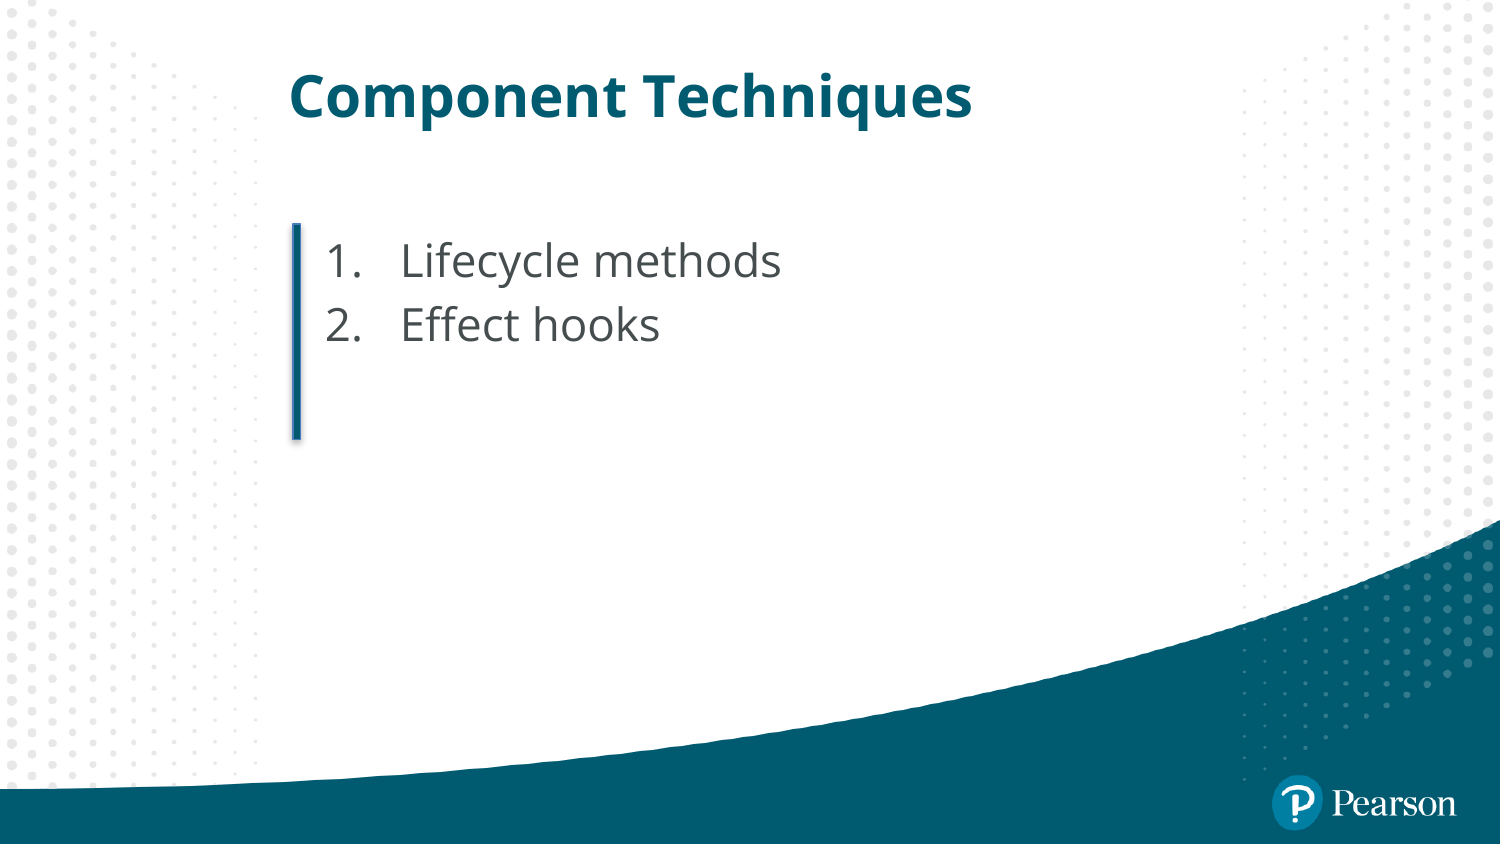

# Component Techniques
Lifecycle methods
Effect hooks